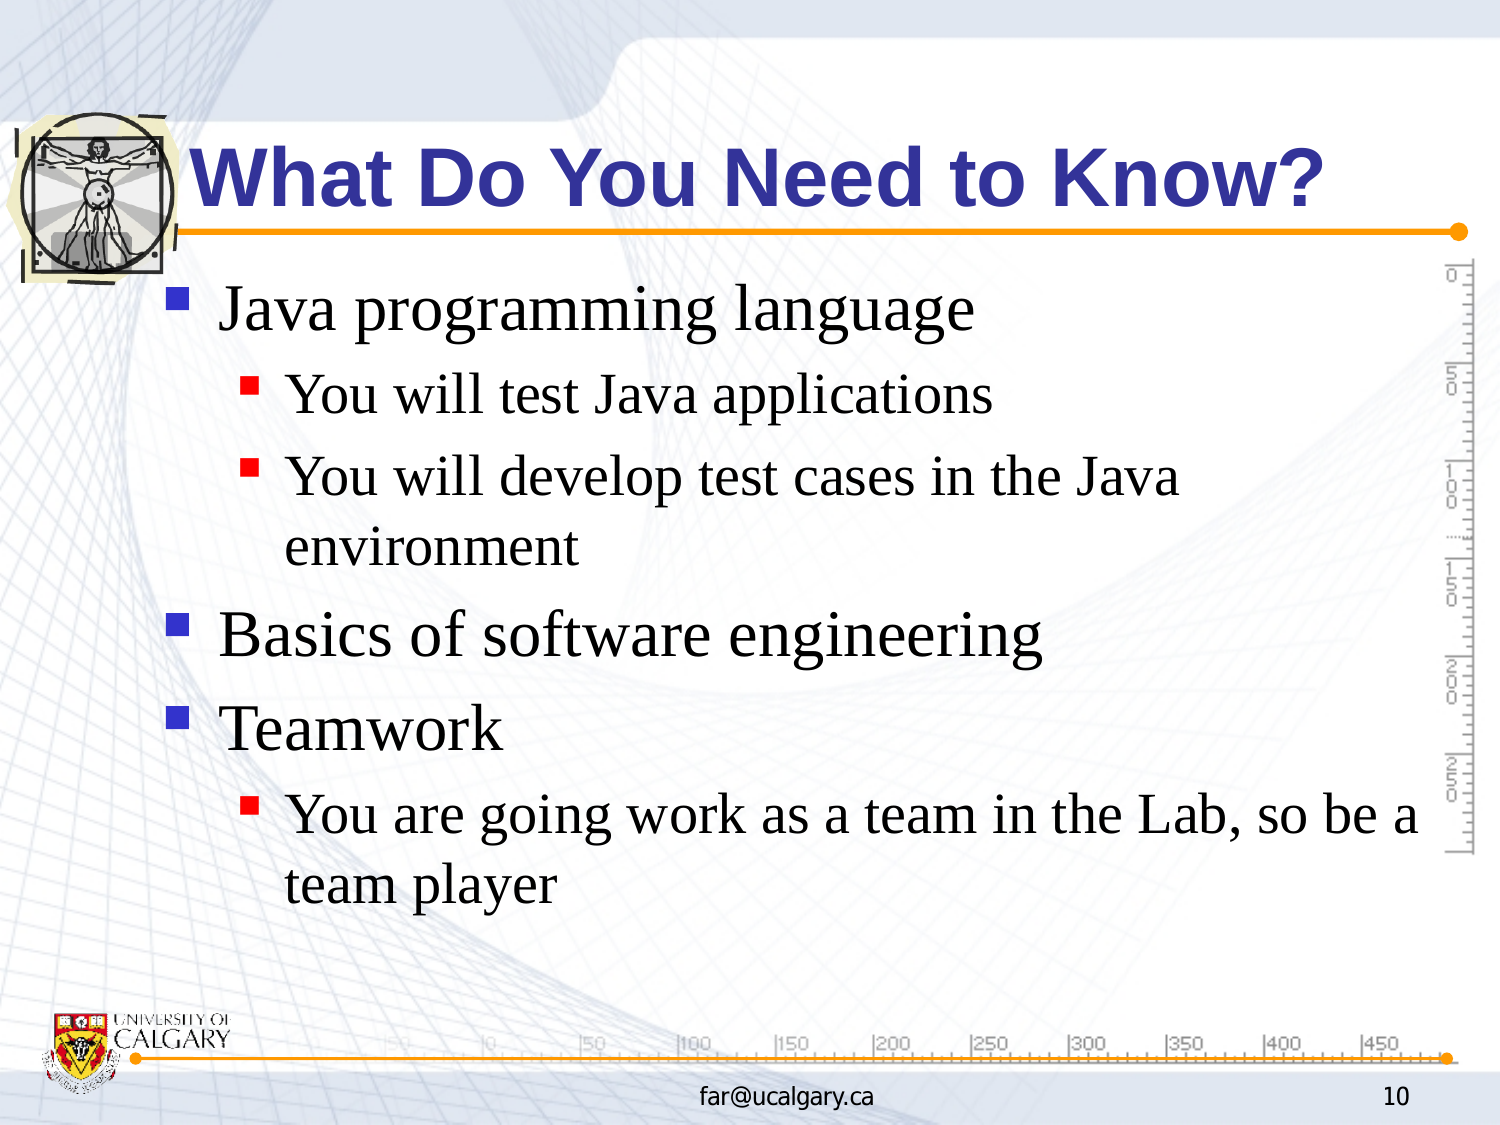

# What Do You Need to Know?
Java programming language
You will test Java applications
You will develop test cases in the Java environment
Basics of software engineering
Teamwork
You are going work as a team in the Lab, so be a team player
far@ucalgary.ca
10